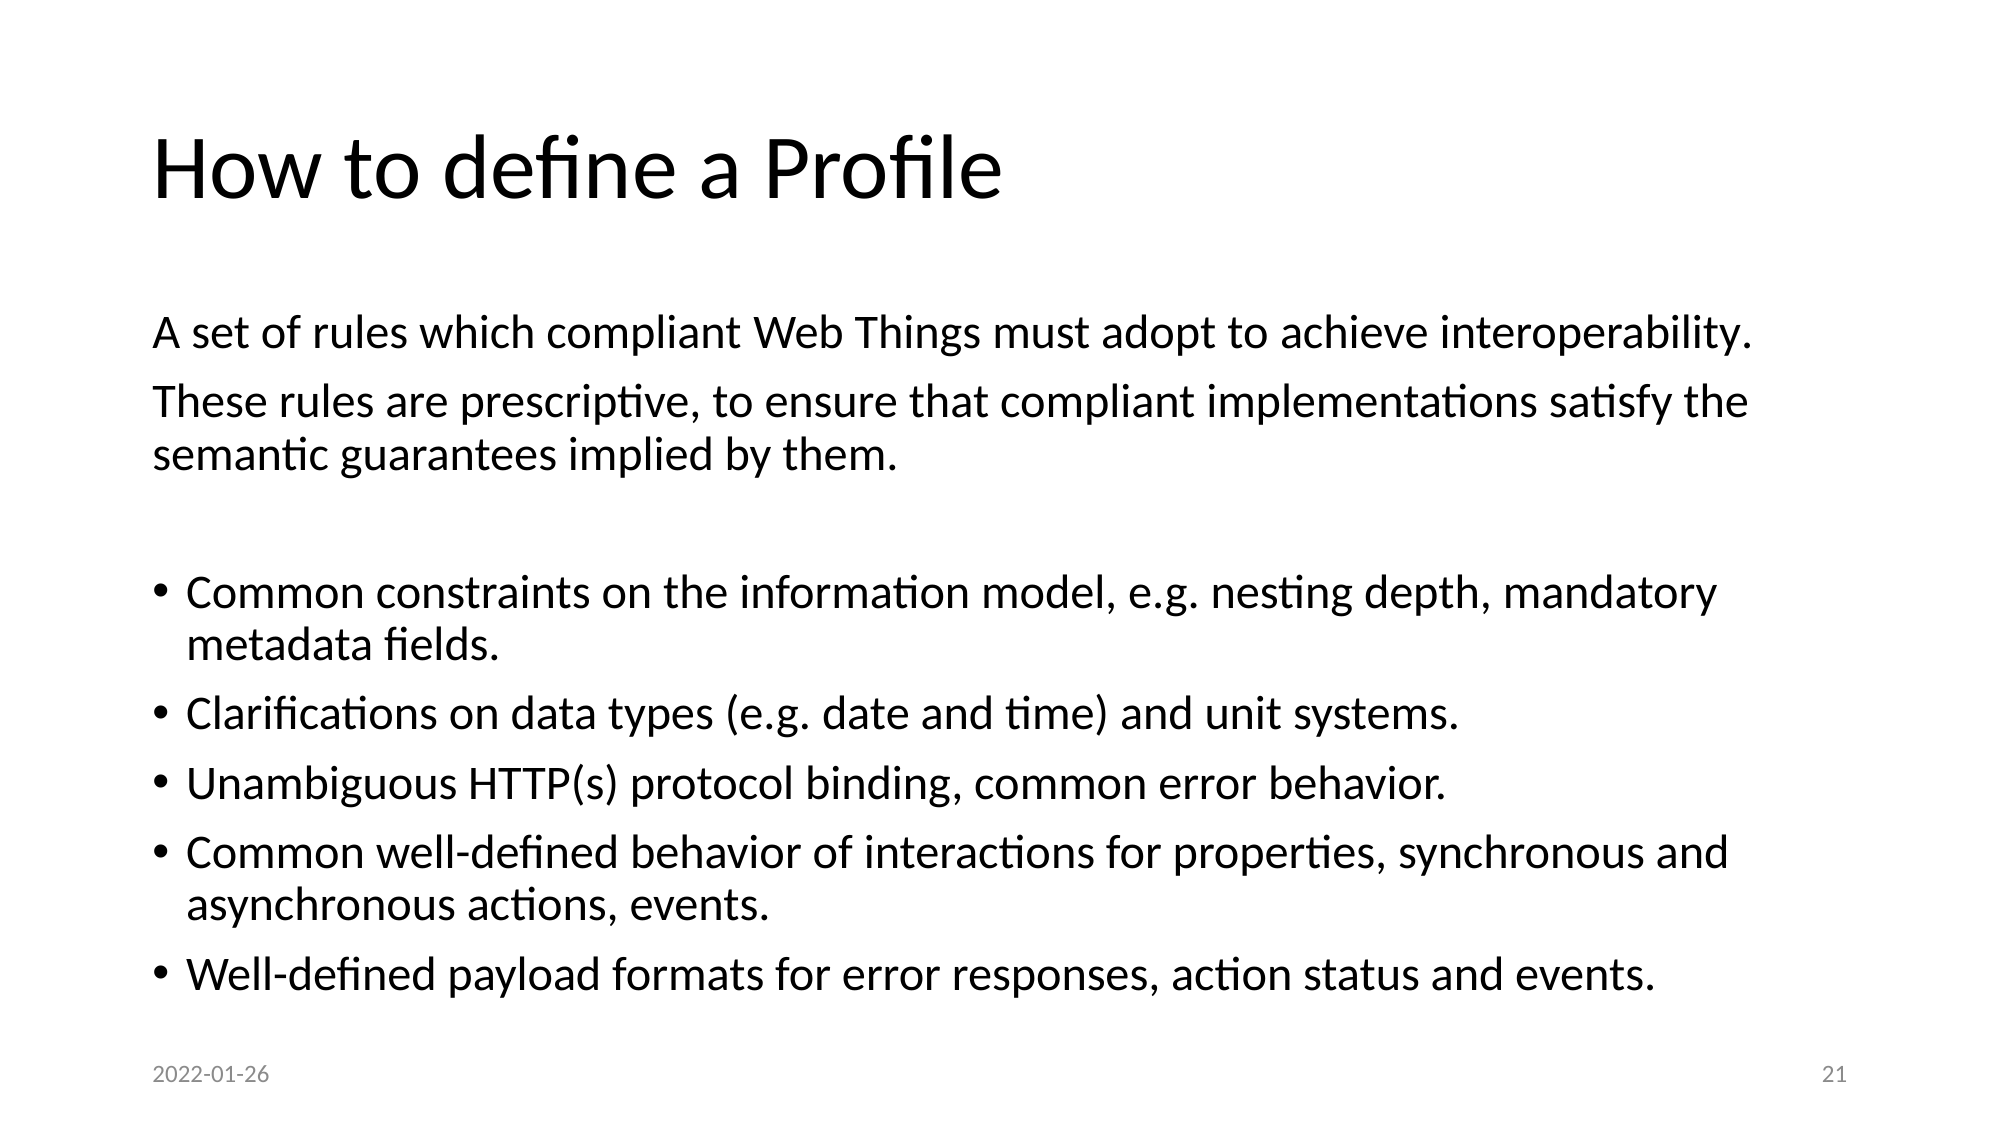

# How to define a Profile
A set of rules which compliant Web Things must adopt to achieve interoperability.
These rules are prescriptive, to ensure that compliant implementations satisfy the semantic guarantees implied by them.

Common constraints on the information model, e.g. nesting depth, mandatory metadata fields.
Clarifications on data types (e.g. date and time) and unit systems.
Unambiguous HTTP(s) protocol binding, common error behavior.
Common well-defined behavior of interactions for properties, synchronous and asynchronous actions, events.
Well-defined payload formats for error responses, action status and events.

2022-01-26
21